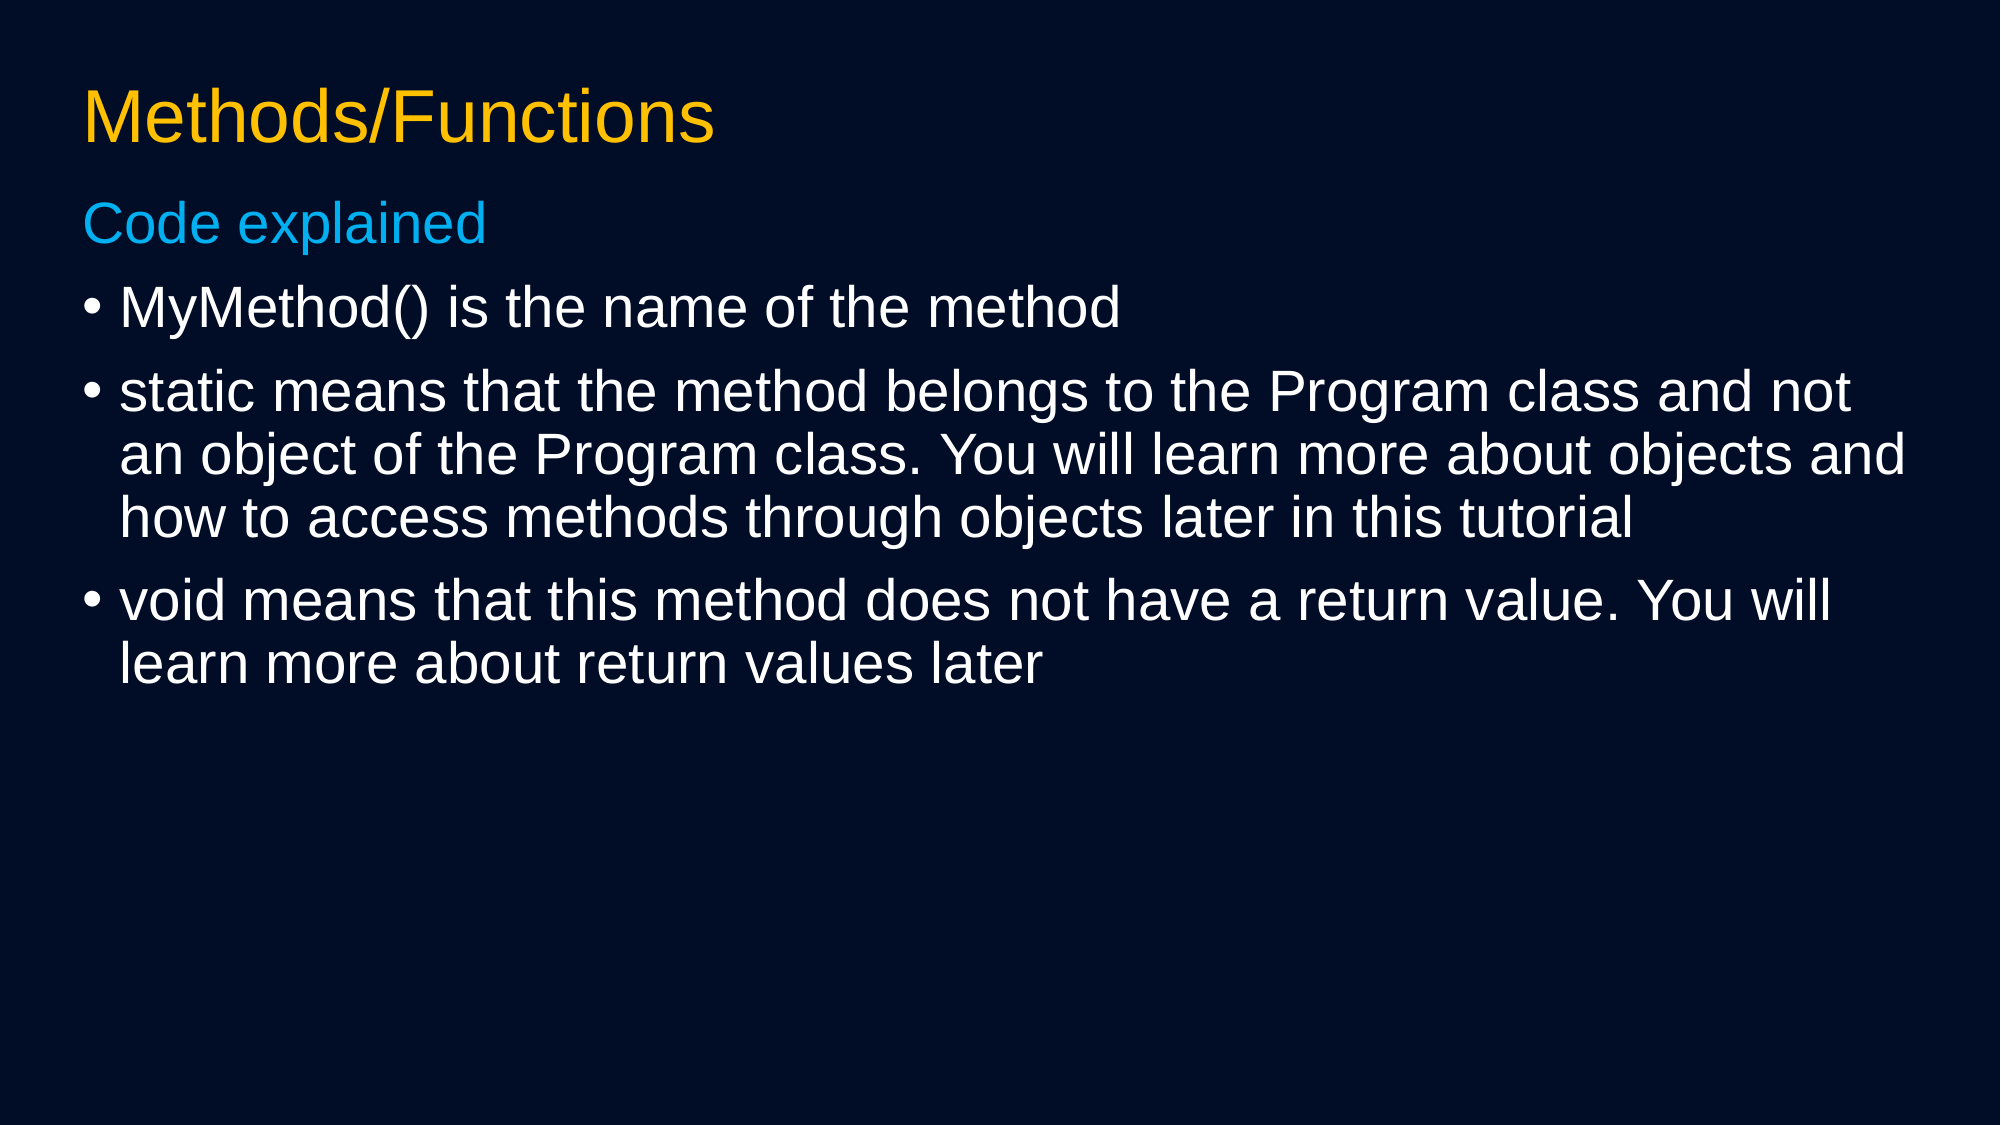

# Methods/Functions
Code explained
MyMethod() is the name of the method
static means that the method belongs to the Program class and not an object of the Program class. You will learn more about objects and how to access methods through objects later in this tutorial
void means that this method does not have a return value. You will learn more about return values later